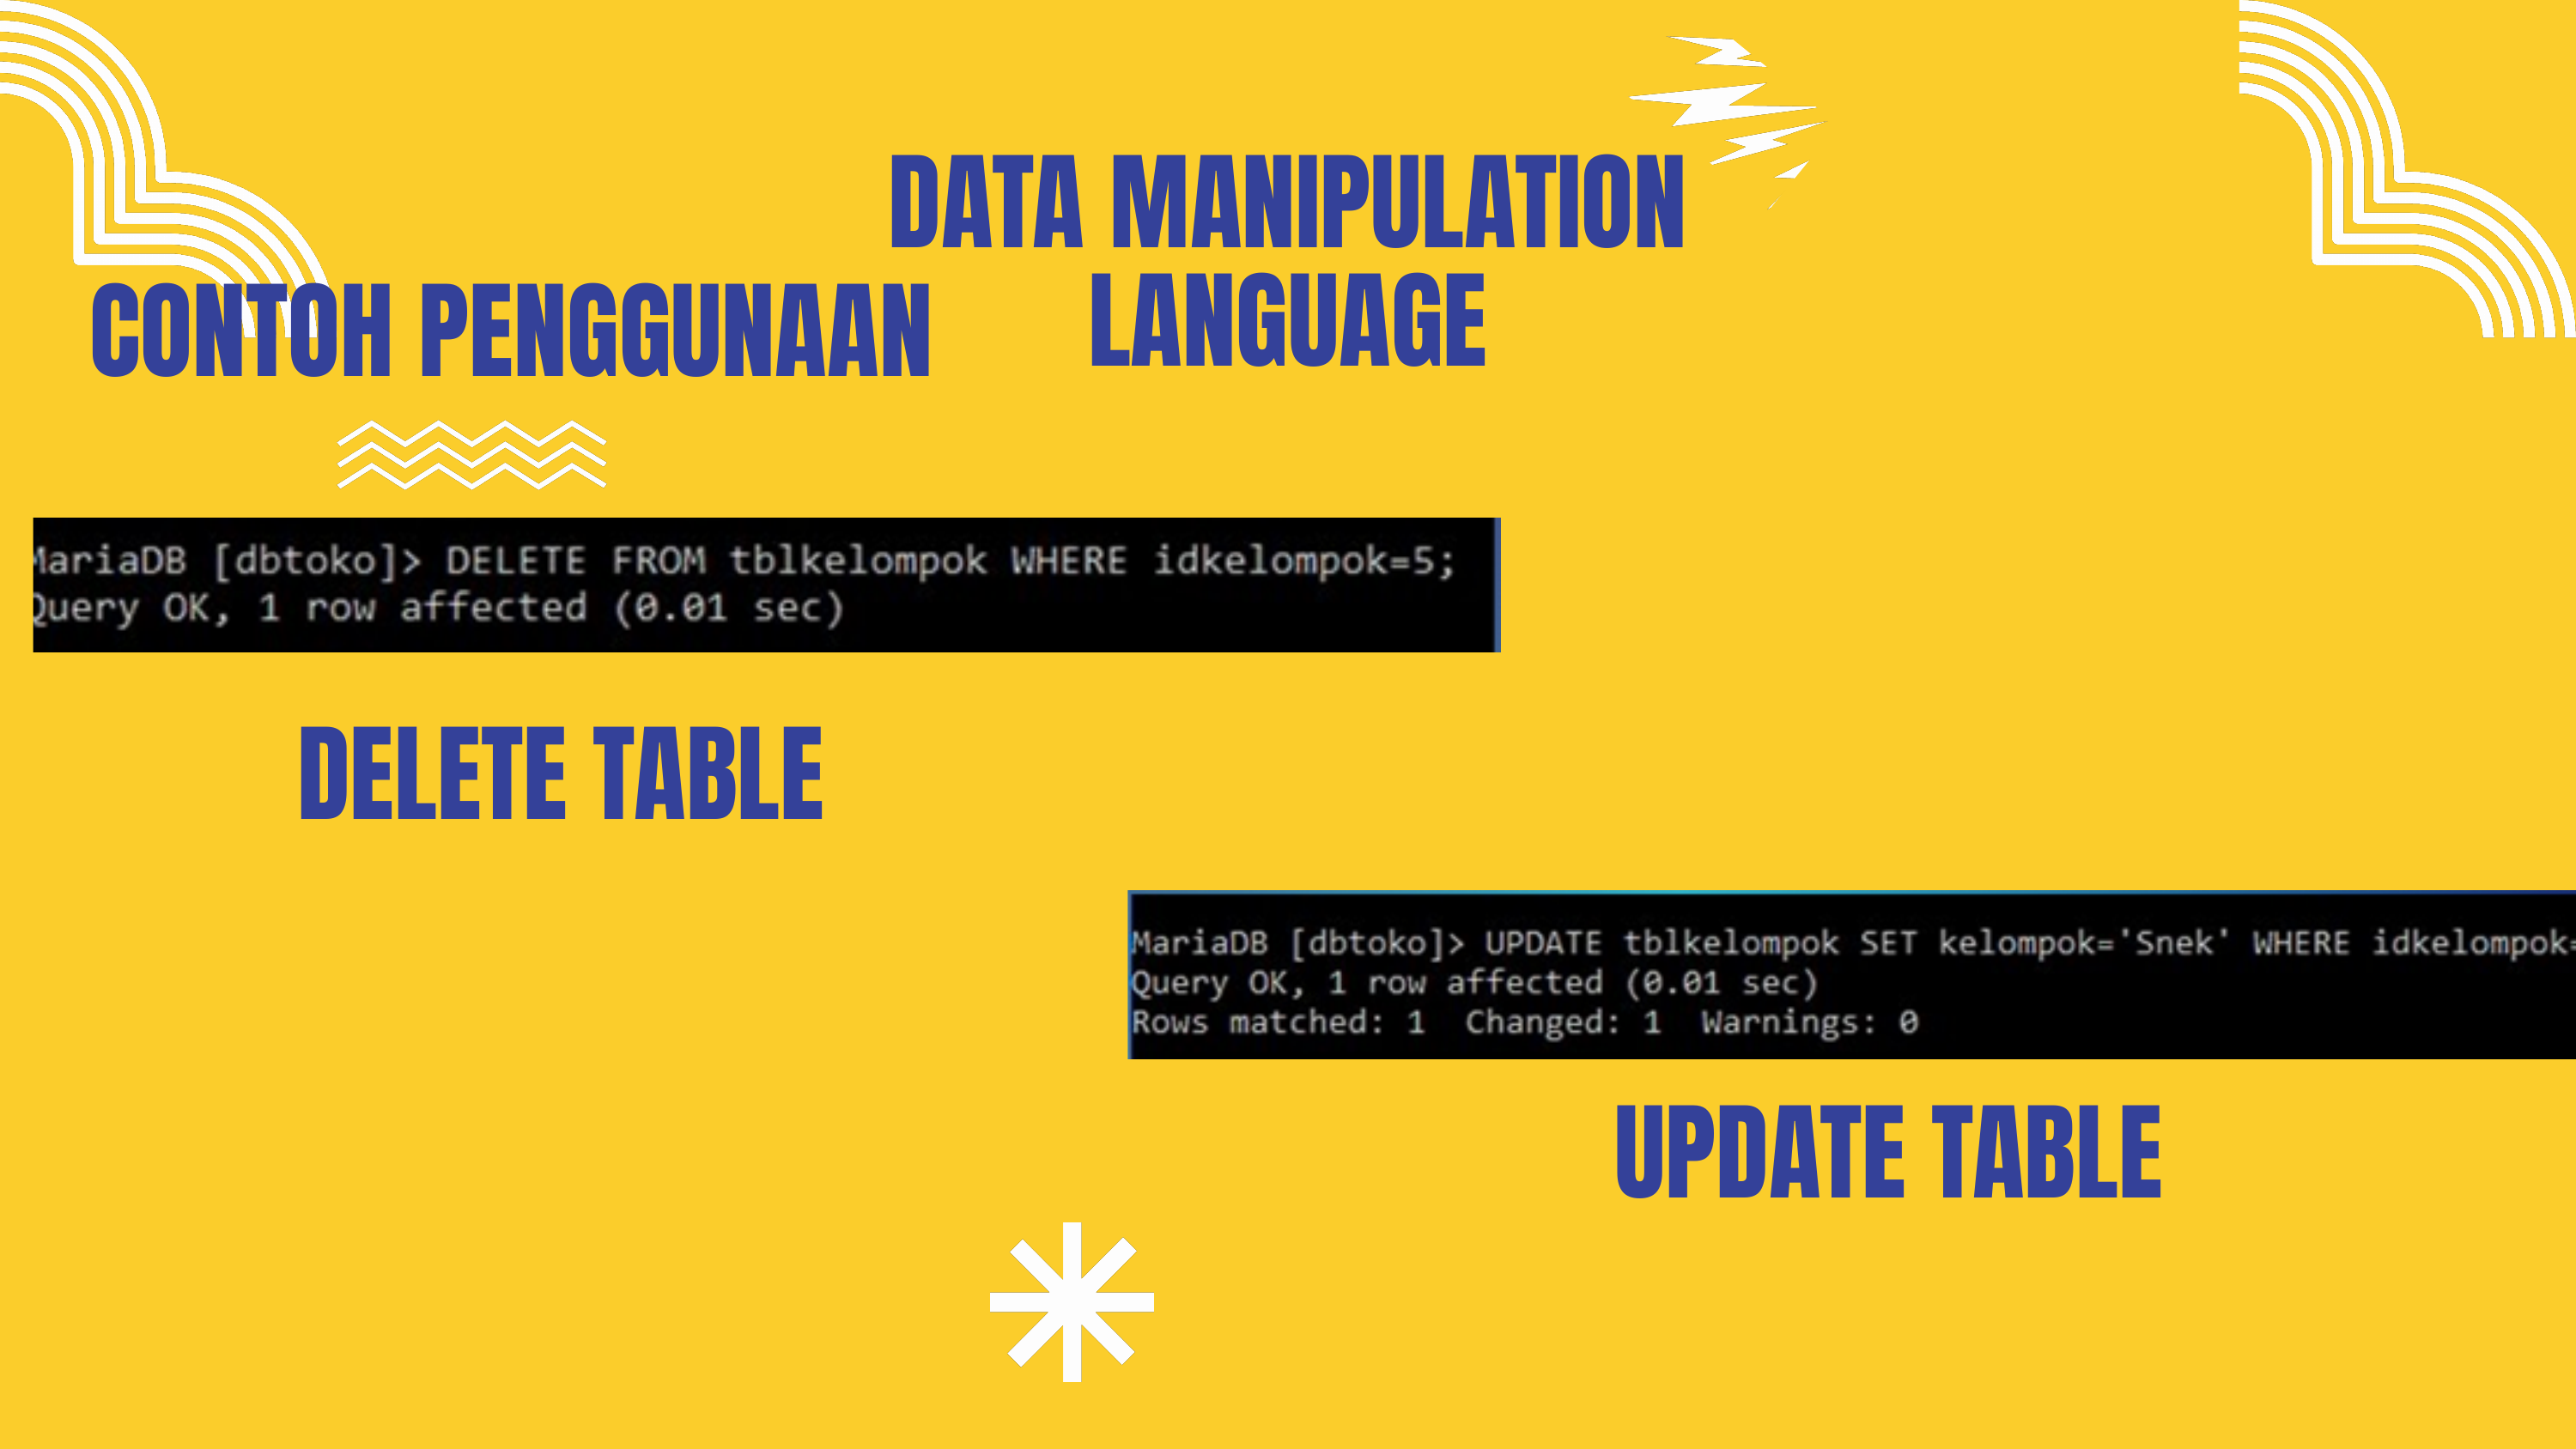

DATA MANIPULATION LANGUAGE
CONTOH PENGGUNAAN

DELETE TABLE

UPDATE TABLE